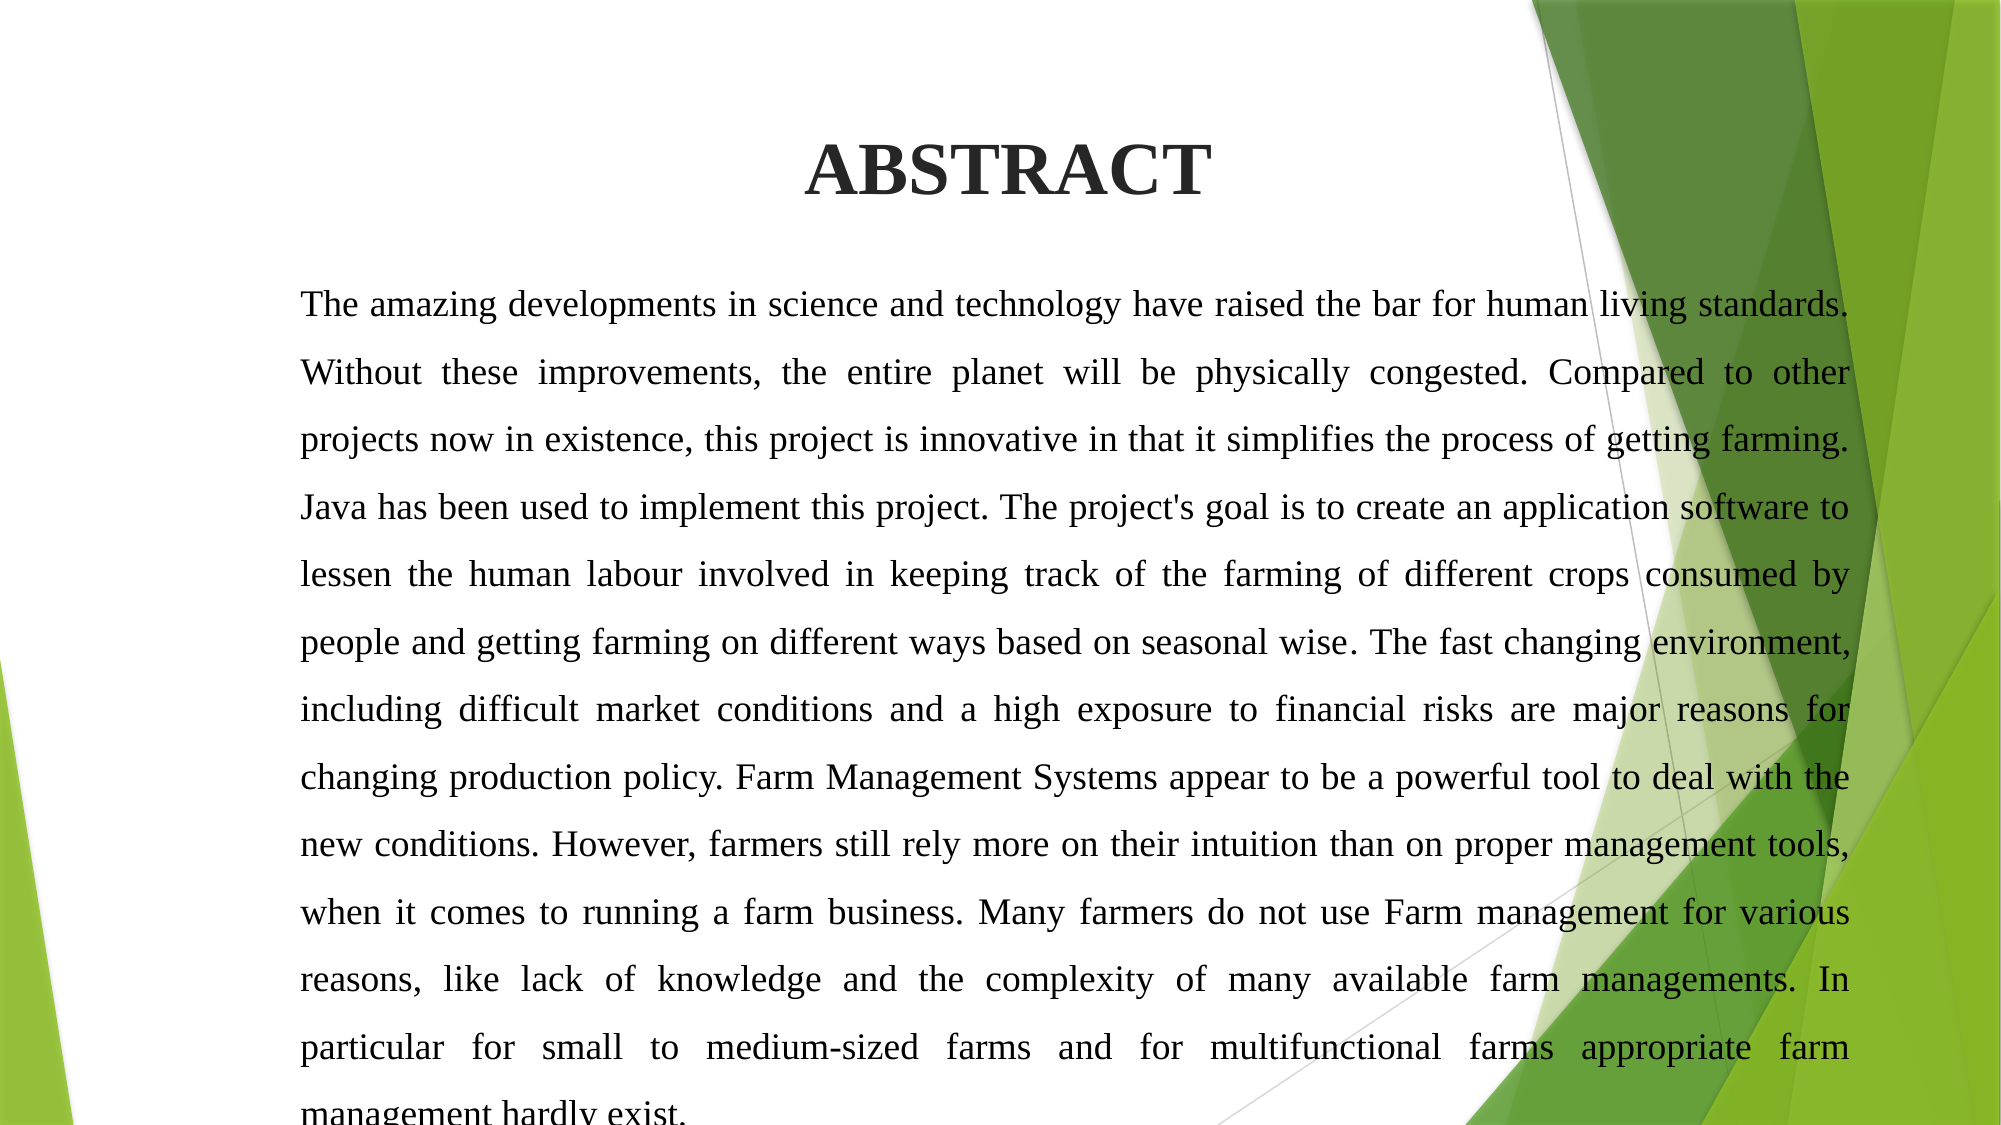

ABSTRACT
The amazing developments in science and technology have raised the bar for human living standards. Without these improvements, the entire planet will be physically congested. Compared to other projects now in existence, this project is innovative in that it simplifies the process of getting farming. Java has been used to implement this project. The project's goal is to create an application software to lessen the human labour involved in keeping track of the farming of different crops consumed by people and getting farming on different ways based on seasonal wise. The fast changing environment, including difficult market conditions and a high exposure to financial risks are major reasons for changing production policy. Farm Management Systems appear to be a powerful tool to deal with the new conditions. However, farmers still rely more on their intuition than on proper management tools, when it comes to running a farm business. Many farmers do not use Farm management for various reasons, like lack of knowledge and the complexity of many available farm managements. In particular for small to medium-sized farms and for multifunctional farms appropriate farm management hardly exist.
Keywords: Farming, Crops, Products , Admin, Customer, Orders etc.